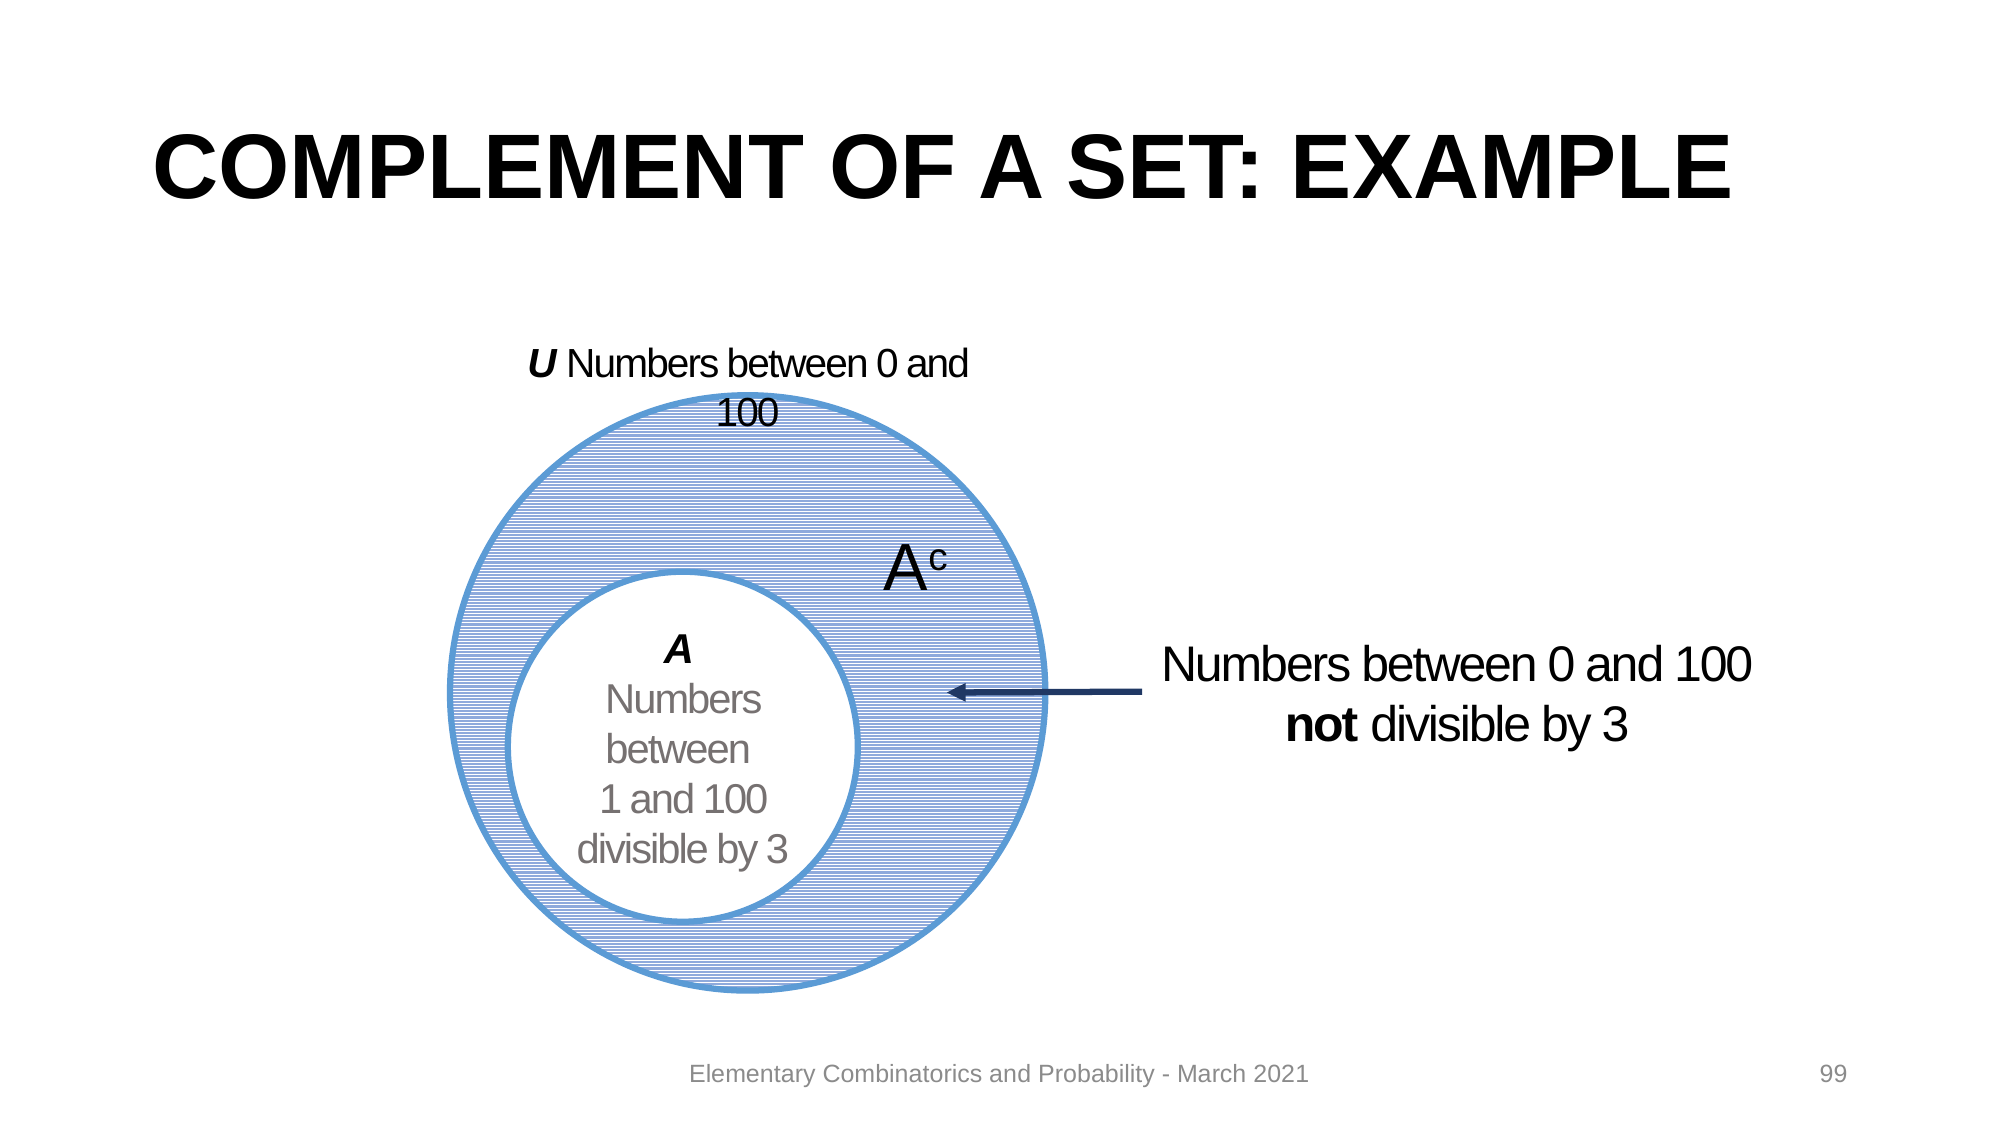

# Complement of a set: Example
U Numbers between 0 and 100

Ac
A
Numbers between
1 and 100 divisible by 3
Numbers between 0 and 100
not divisible by 3
Elementary Combinatorics and Probability - March 2021
99